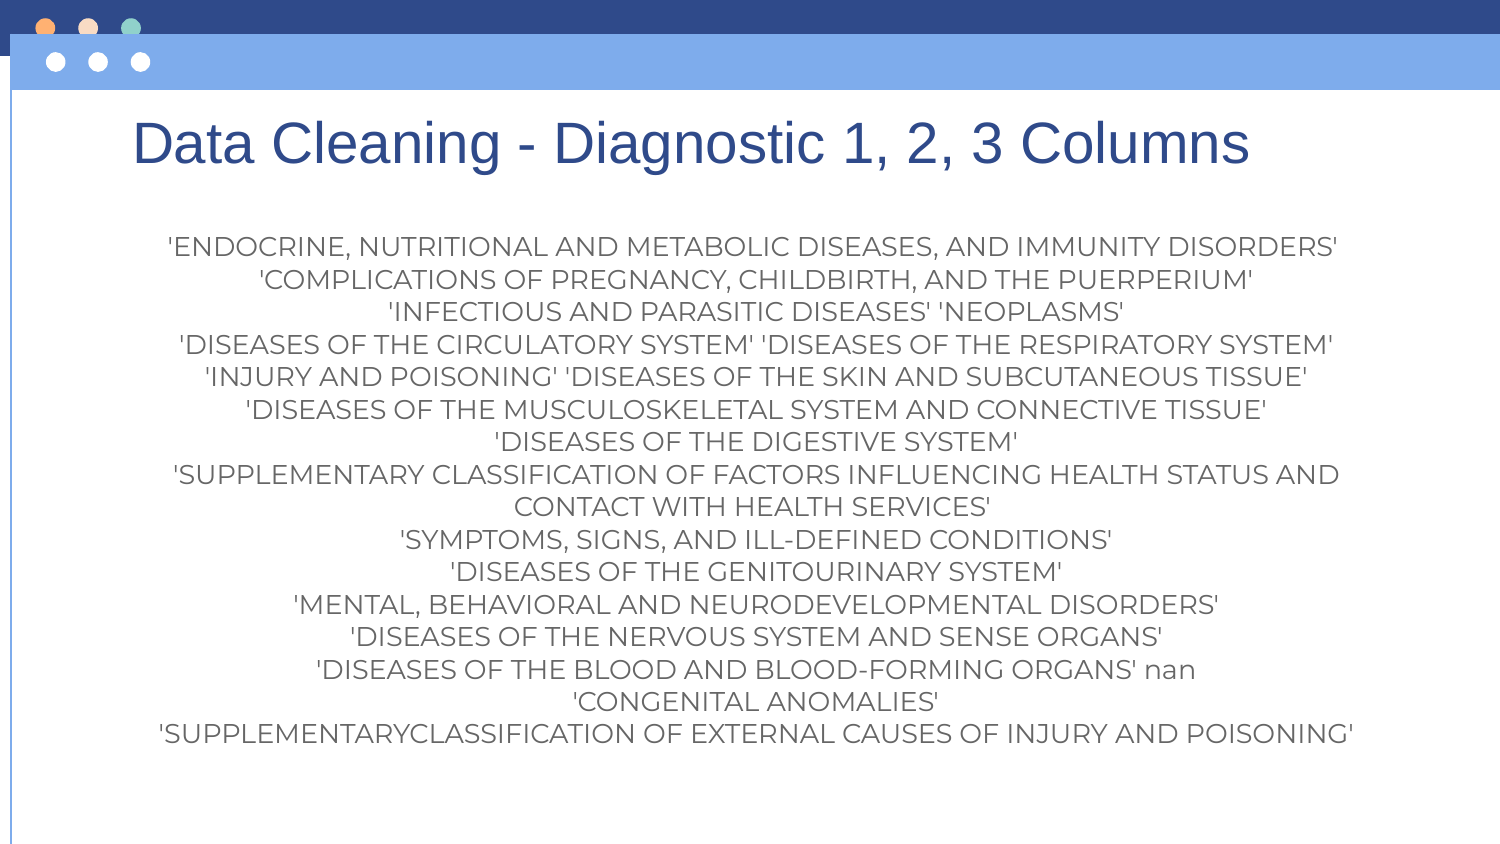

Data Cleaning - Diagnostic 1, 2, 3 Columns
'ENDOCRINE, NUTRITIONAL AND METABOLIC DISEASES, AND IMMUNITY DISORDERS'
 'COMPLICATIONS OF PREGNANCY, CHILDBIRTH, AND THE PUERPERIUM'
 'INFECTIOUS AND PARASITIC DISEASES' 'NEOPLASMS'
 'DISEASES OF THE CIRCULATORY SYSTEM' 'DISEASES OF THE RESPIRATORY SYSTEM'
 'INJURY AND POISONING' 'DISEASES OF THE SKIN AND SUBCUTANEOUS TISSUE'
 'DISEASES OF THE MUSCULOSKELETAL SYSTEM AND CONNECTIVE TISSUE'
 'DISEASES OF THE DIGESTIVE SYSTEM'
 'SUPPLEMENTARY CLASSIFICATION OF FACTORS INFLUENCING HEALTH STATUS AND CONTACT WITH HEALTH SERVICES'
 'SYMPTOMS, SIGNS, AND ILL-DEFINED CONDITIONS'
 'DISEASES OF THE GENITOURINARY SYSTEM'
 'MENTAL, BEHAVIORAL AND NEURODEVELOPMENTAL DISORDERS'
 'DISEASES OF THE NERVOUS SYSTEM AND SENSE ORGANS'
 'DISEASES OF THE BLOOD AND BLOOD-FORMING ORGANS' nan
 'CONGENITAL ANOMALIES'
 'SUPPLEMENTARYCLASSIFICATION OF EXTERNAL CAUSES OF INJURY AND POISONING'